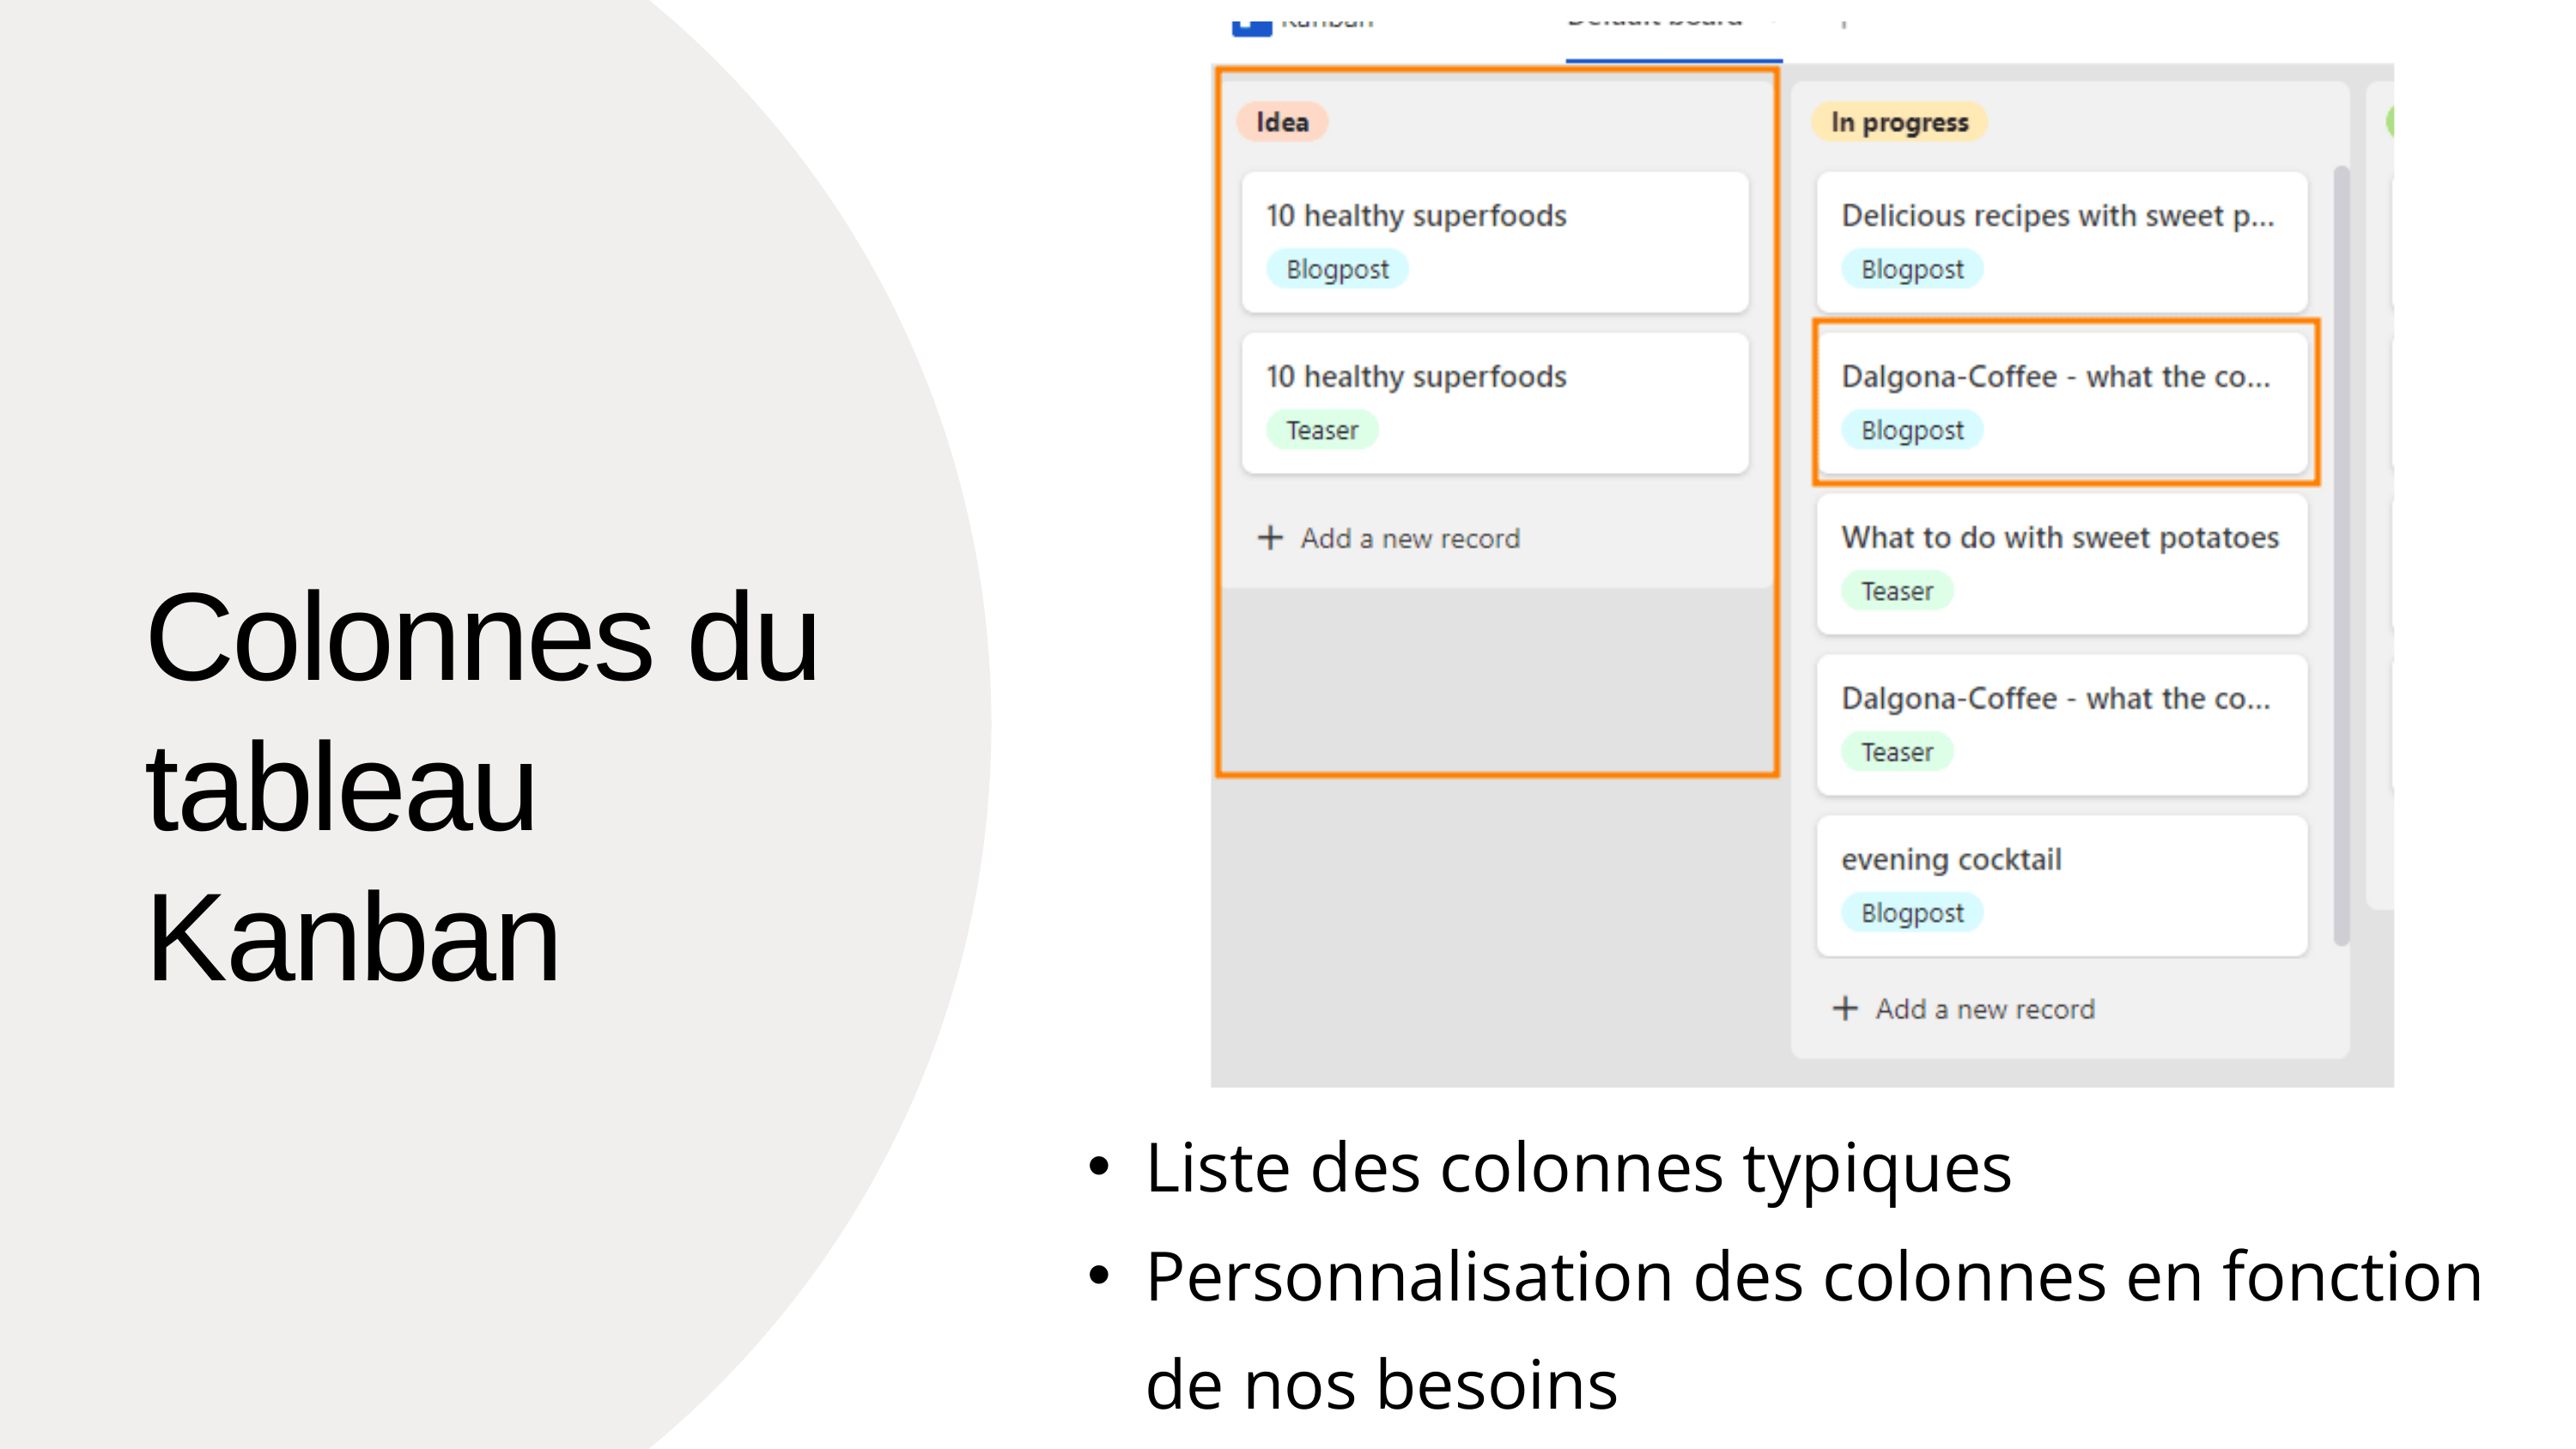

Colonnes du tableau Kanban

Liste des colonnes typiques
Personnalisation des colonnes en fonction de nos besoins